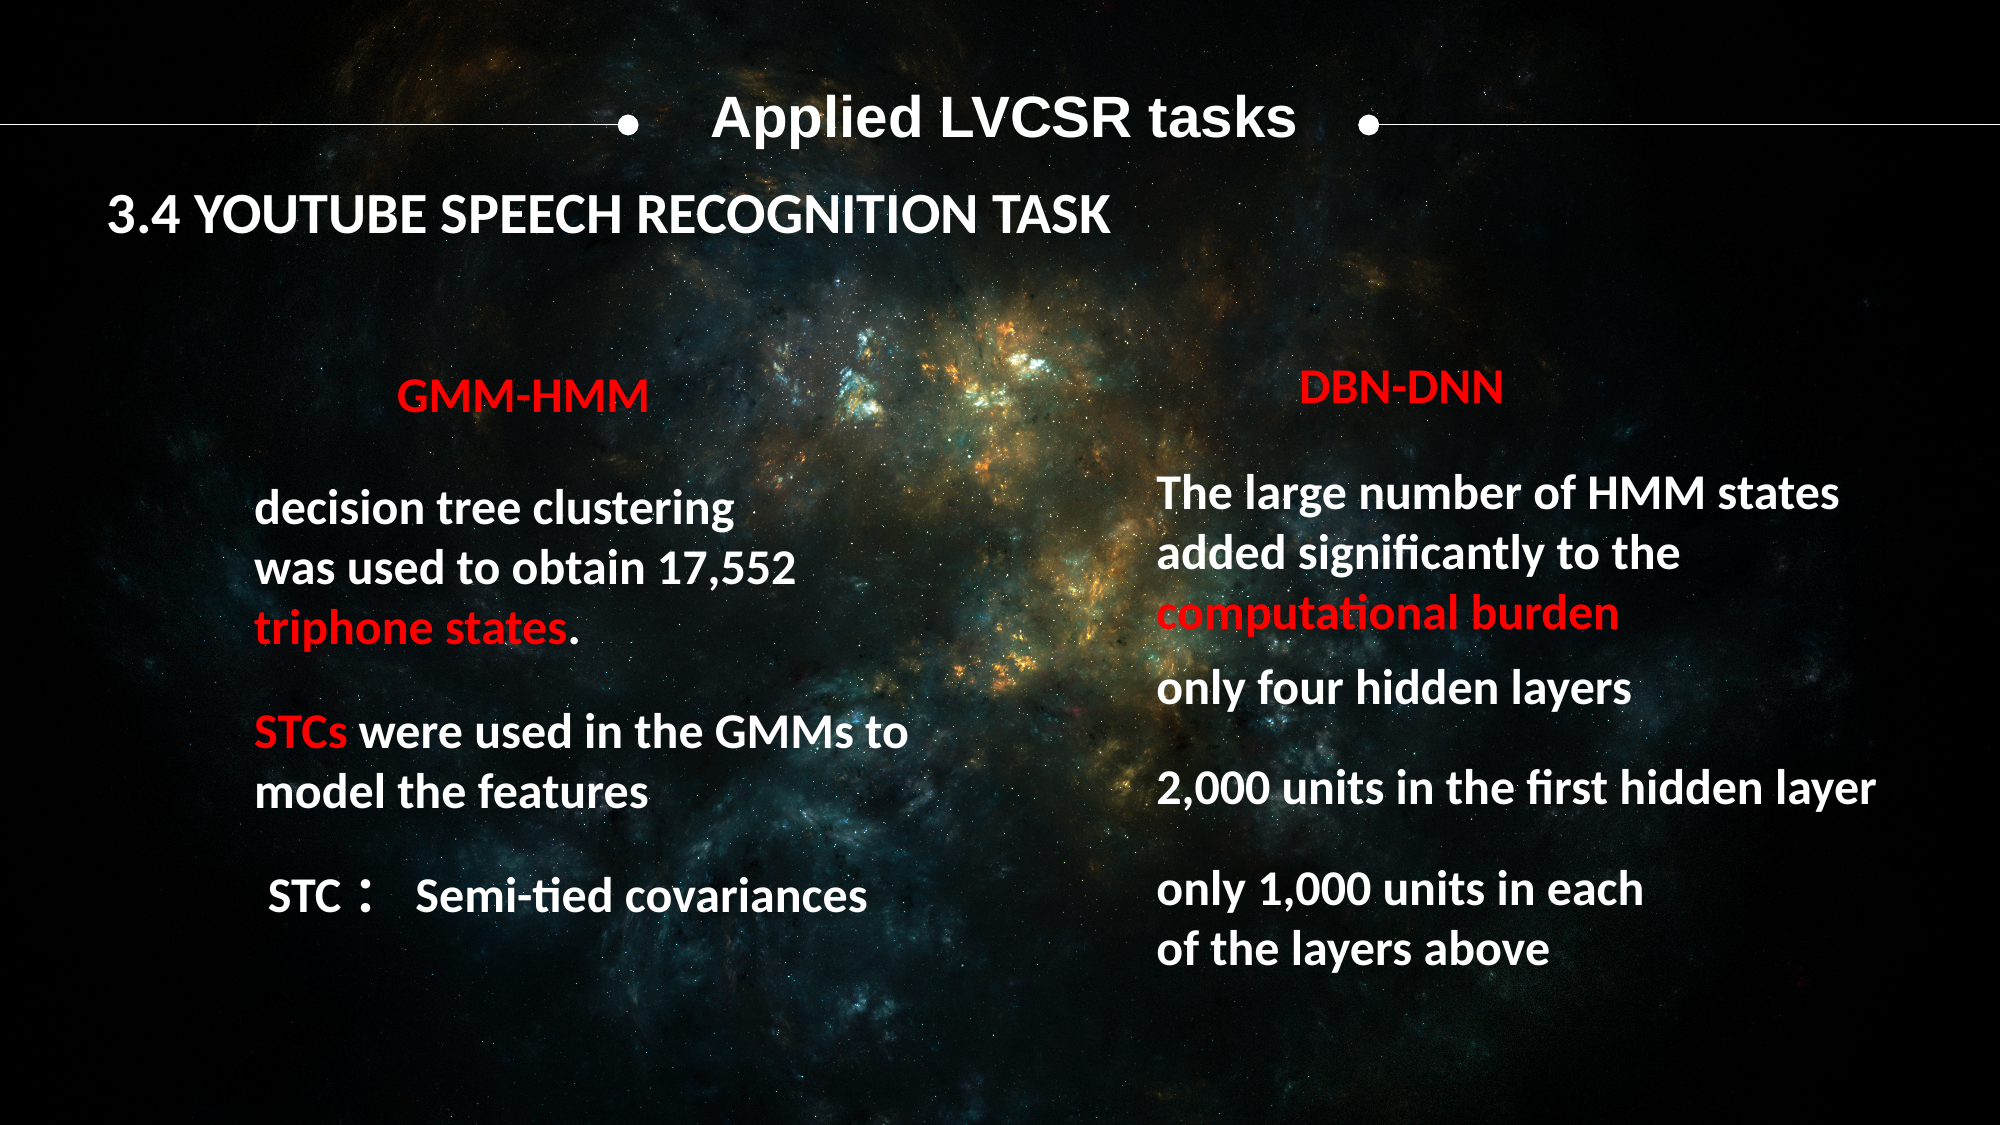

Applied LVCSR tasks
3.4 YOUTUBE SPEECH RECOGNITION TASK
DBN-DNN
GMM-HMM
The large number of HMM states added significantly to the computational burden
decision tree clustering was used to obtain 17,552 triphone states.
only four hidden layers
STCs were used in the GMMs to model the features
2,000 units in the first hidden layer
only 1,000 units in each
of the layers above
STC：Semi-tied covariances